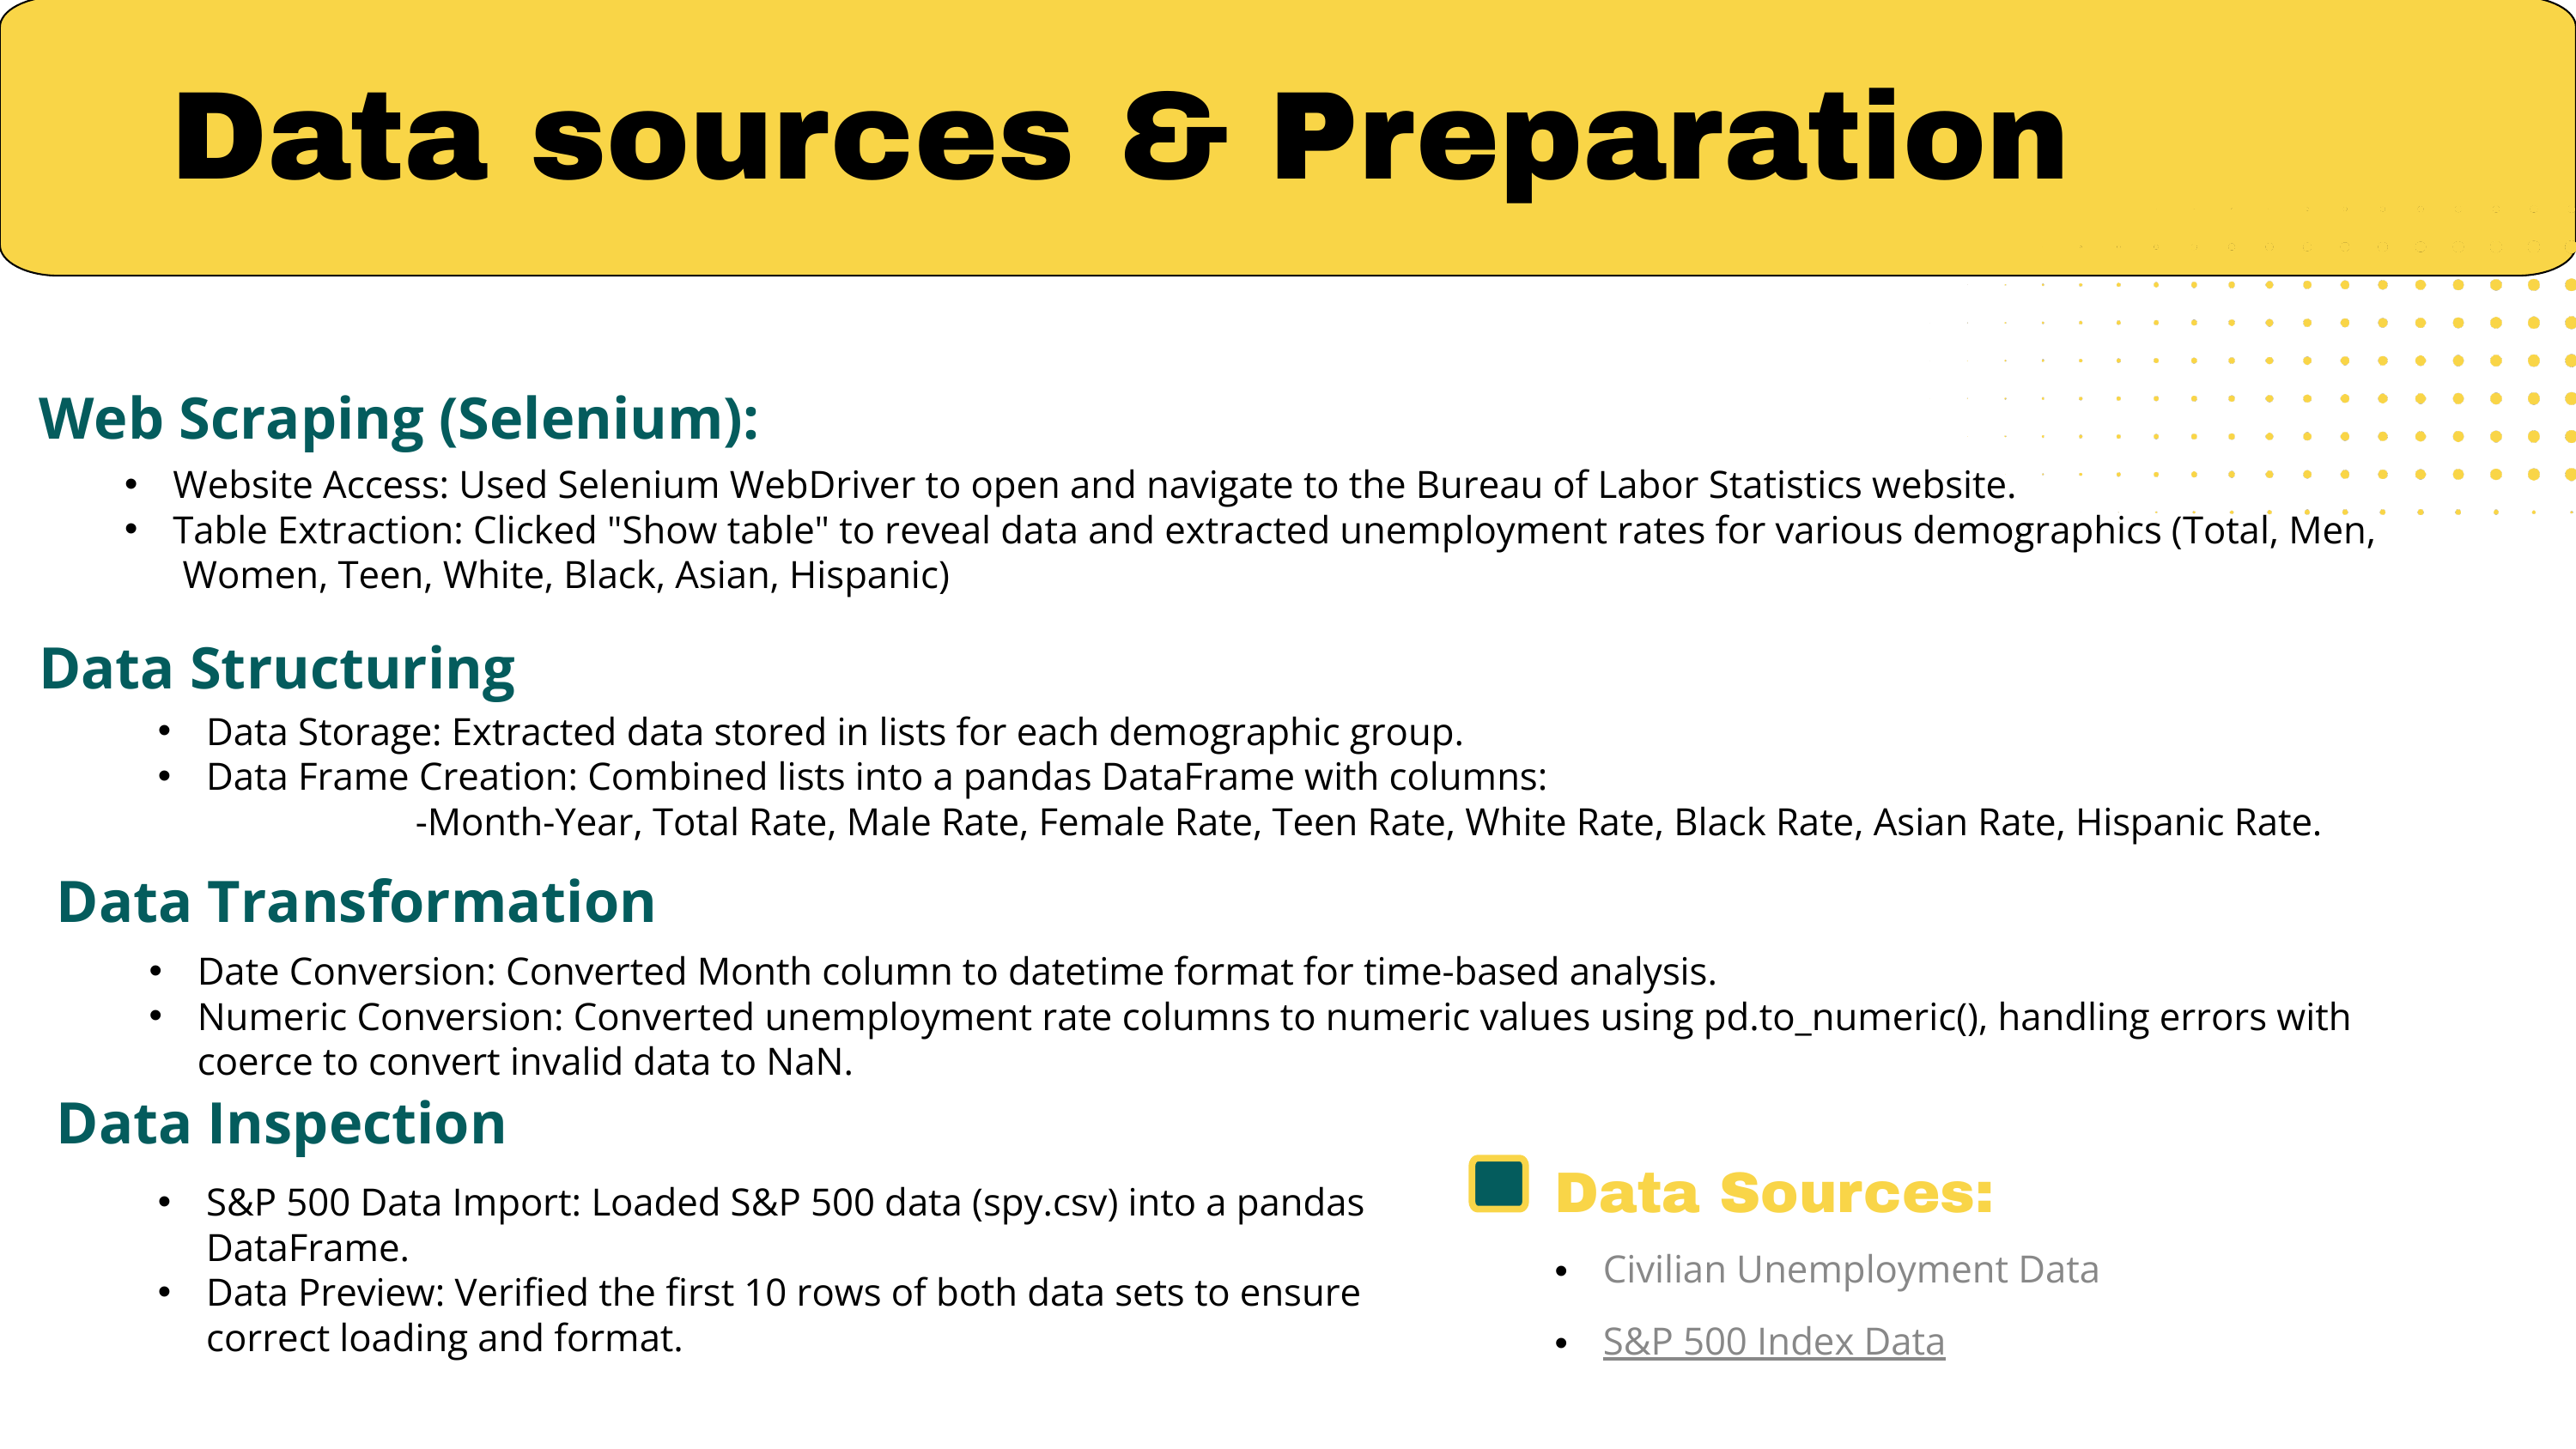

Data sources & Preparation

Web Scraping (Selenium):
Website Access: Used Selenium WebDriver to open and navigate to the Bureau of Labor Statistics website.
Table Extraction: Clicked "Show table" to reveal data and extracted unemployment rates for various demographics (Total, Men,         Women, Teen, White, Black, Asian, Hispanic)
Data Structuring
Data Storage: Extracted data stored in lists for each demographic group.
Data Frame Creation: Combined lists into a pandas DataFrame with columns:
		-Month-Year, Total Rate, Male Rate, Female Rate, Teen Rate, White Rate, Black Rate, Asian Rate, Hispanic Rate.
Data Transformation
Date Conversion: Converted Month column to datetime format for time-based analysis.
Numeric Conversion: Converted unemployment rate columns to numeric values using pd.to_numeric(), handling errors with coerce to convert invalid data to NaN.
Data Inspection
Data Sources:

S&P 500 Data Import: Loaded S&P 500 data (spy.csv) into a pandas DataFrame.
Data Preview: Verified the first 10 rows of both data sets to ensure correct loading and format.
Civilian Unemployment Data
S&P 500 Index Data